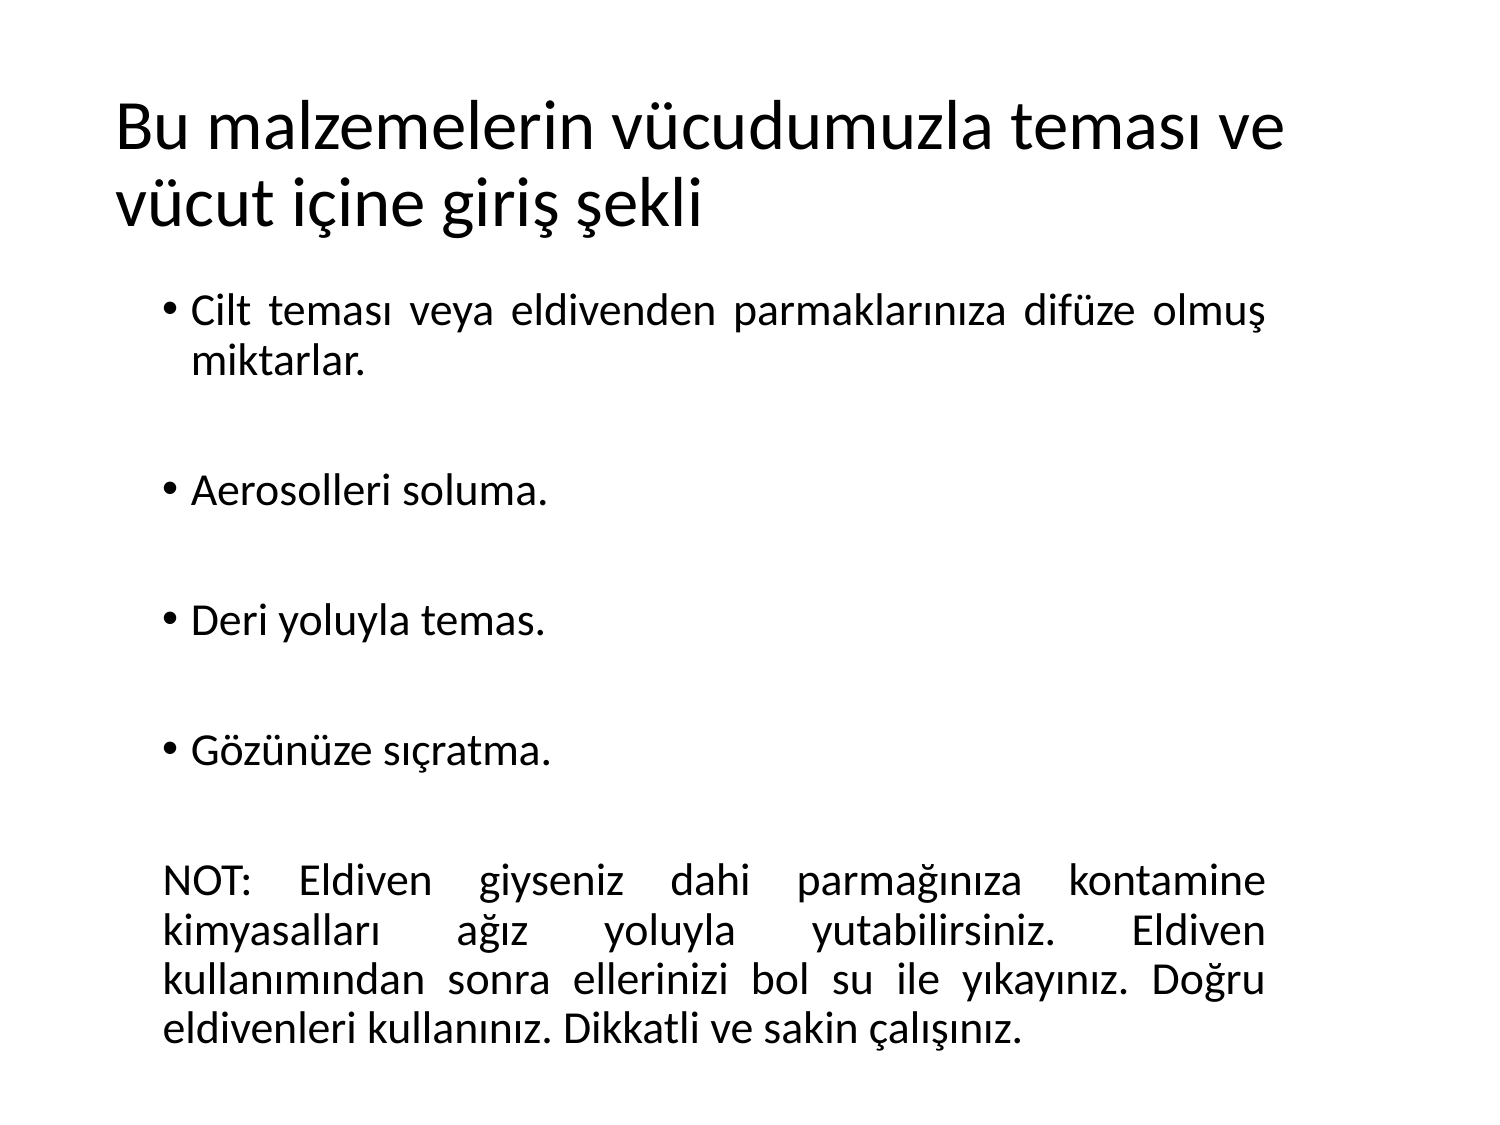

# Bu malzemelerin vücudumuzla teması ve vücut içine giriş şekli

Cilt teması veya eldivenden parmaklarınıza difüze olmuş miktarlar.

Aerosolleri soluma.

Deri yoluyla temas.

Gözünüze sıçratma.

NOT: Eldiven giyseniz dahi parmağınıza kontamine kimyasalları ağız yoluyla yutabilirsiniz. Eldiven kullanımından sonra ellerinizi bol su ile yıkayınız. Doğru eldivenleri kullanınız. Dikkatli ve sakin çalışınız.